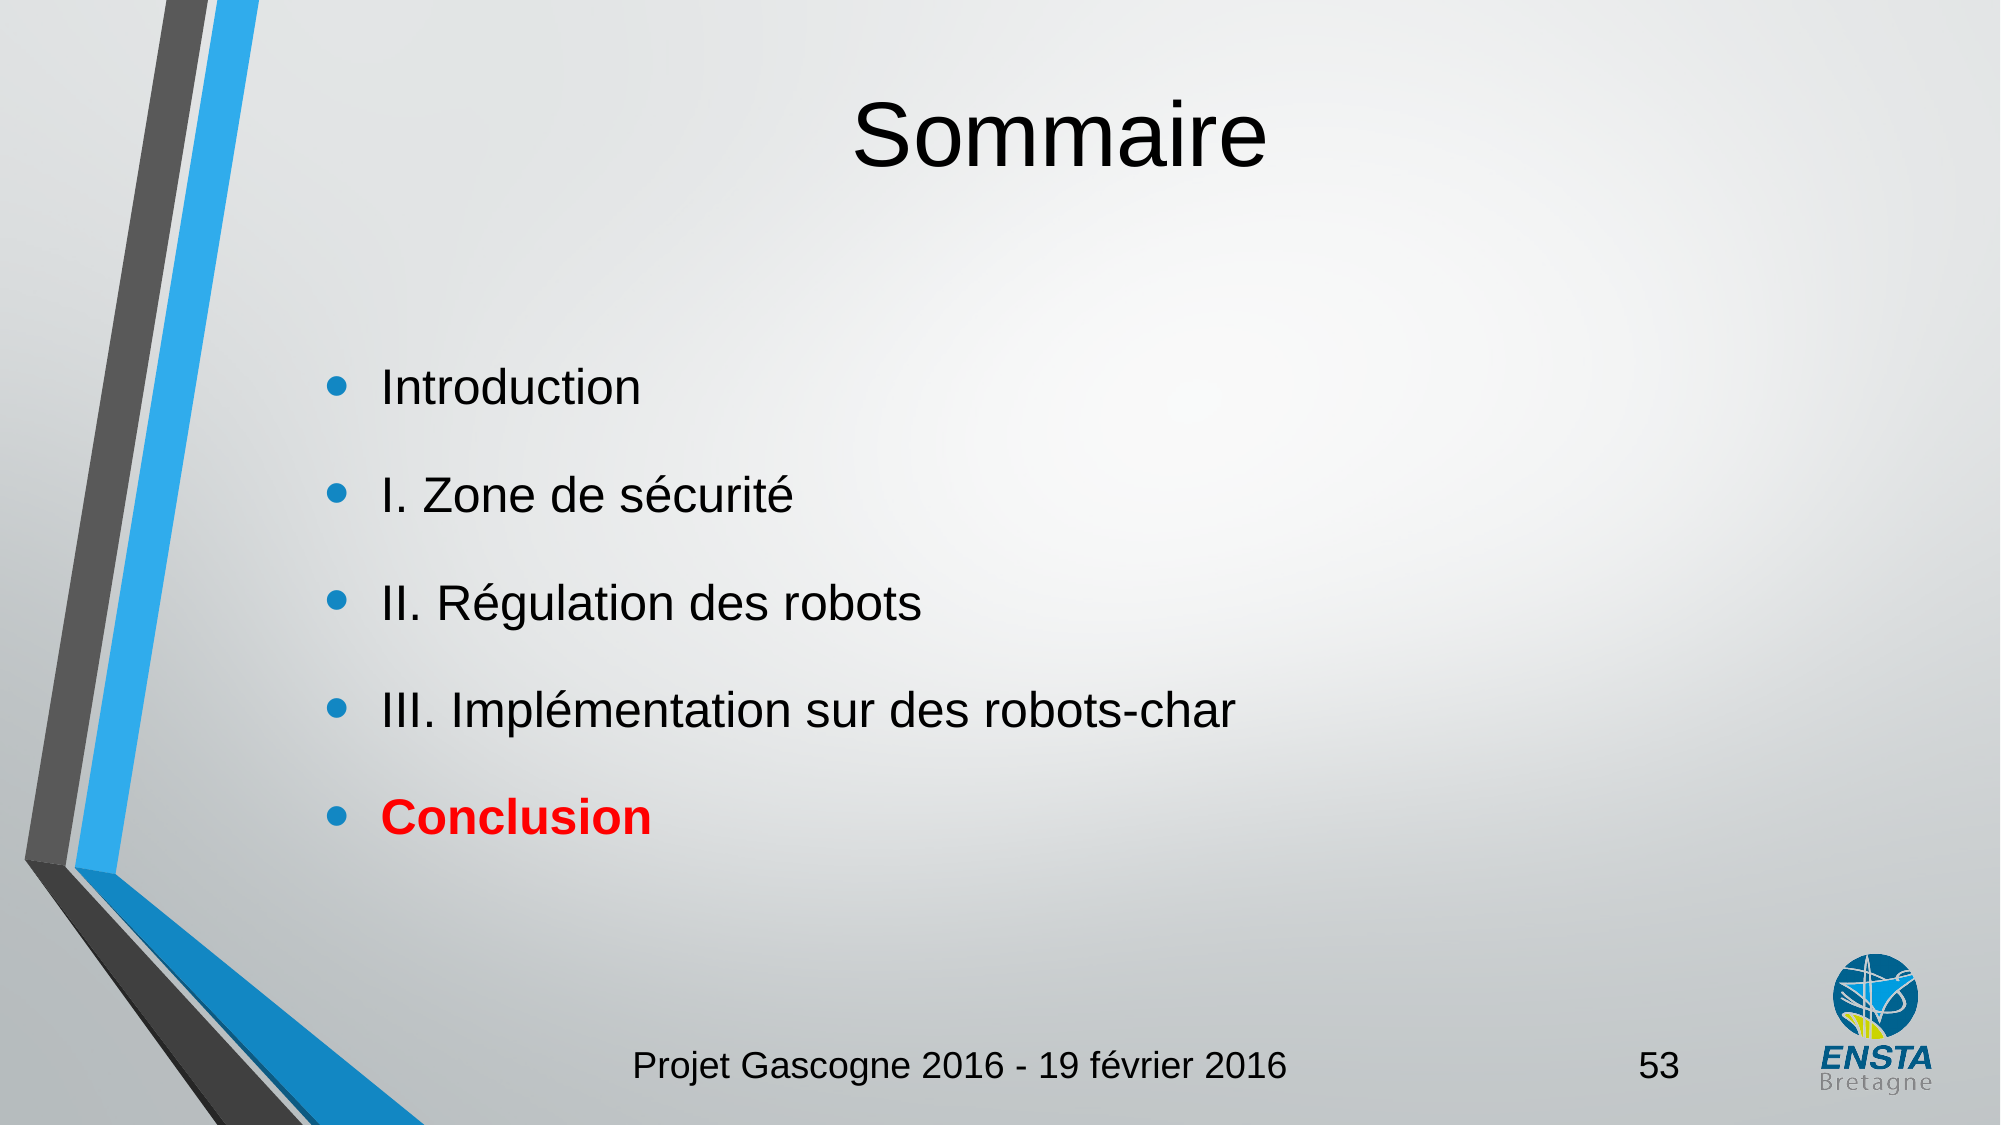

# Sommaire
Introduction
I. Zone de sécurité
II. Régulation des robots
III. Implémentation sur des robots-char
Conclusion
53
Projet Gascogne 2016 - 19 février 2016